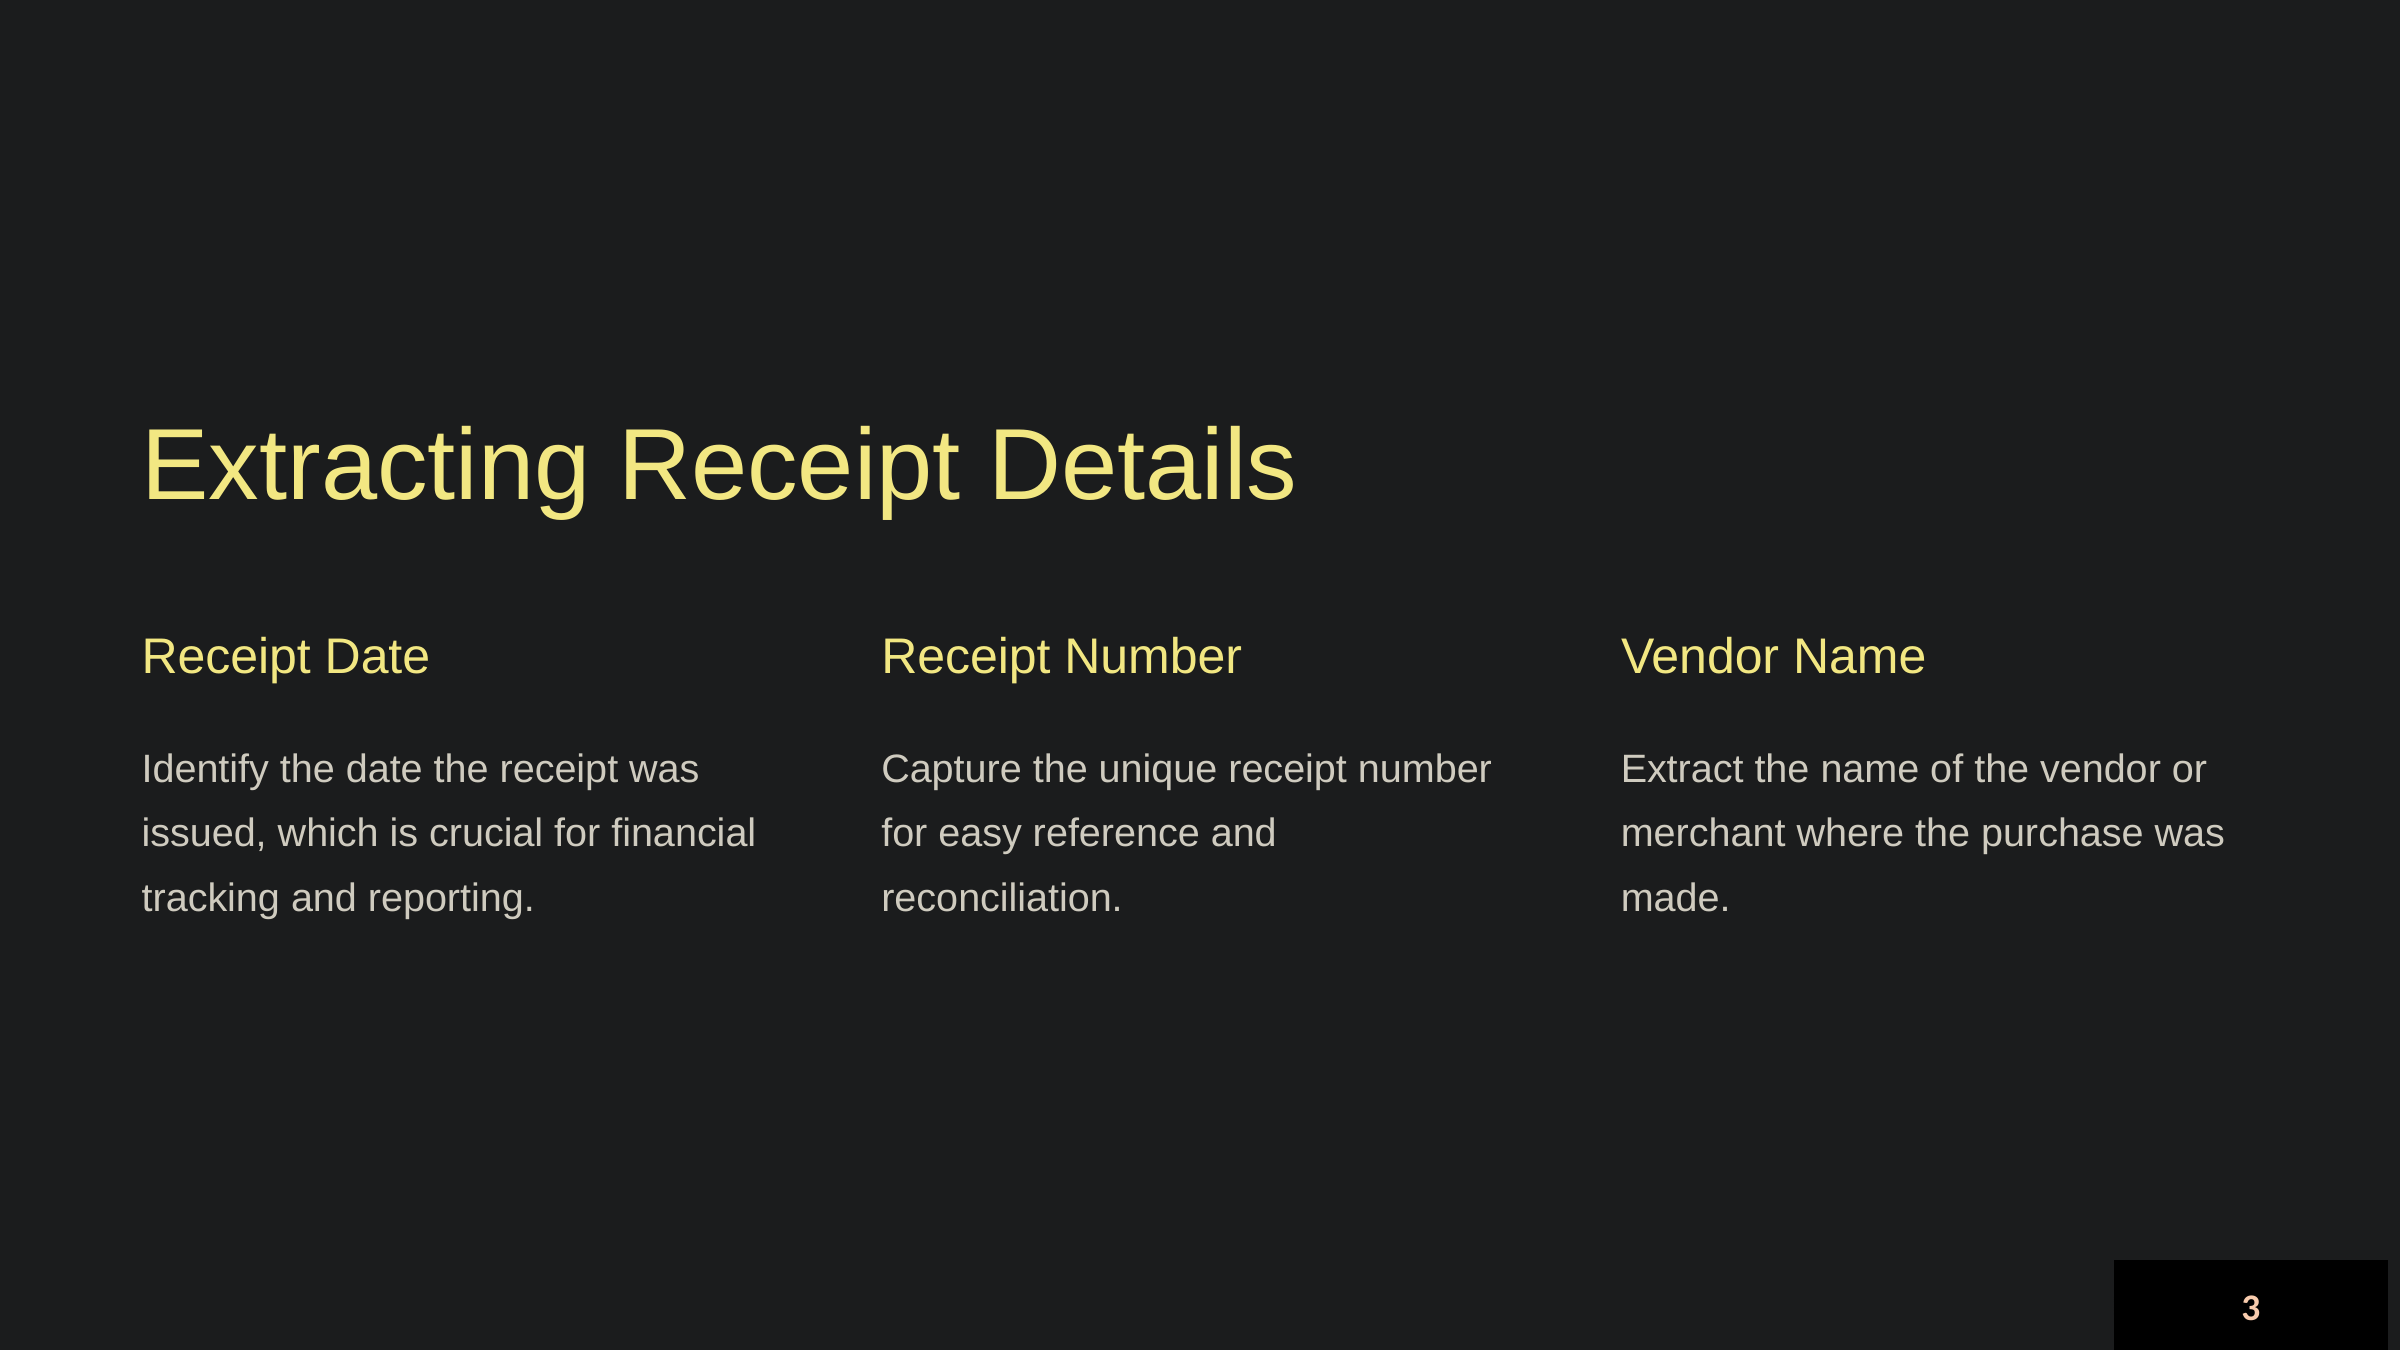

Extracting Receipt Details
Receipt Date
Receipt Number
Vendor Name
Identify the date the receipt was issued, which is crucial for financial tracking and reporting.
Capture the unique receipt number for easy reference and reconciliation.
Extract the name of the vendor or merchant where the purchase was made.
3